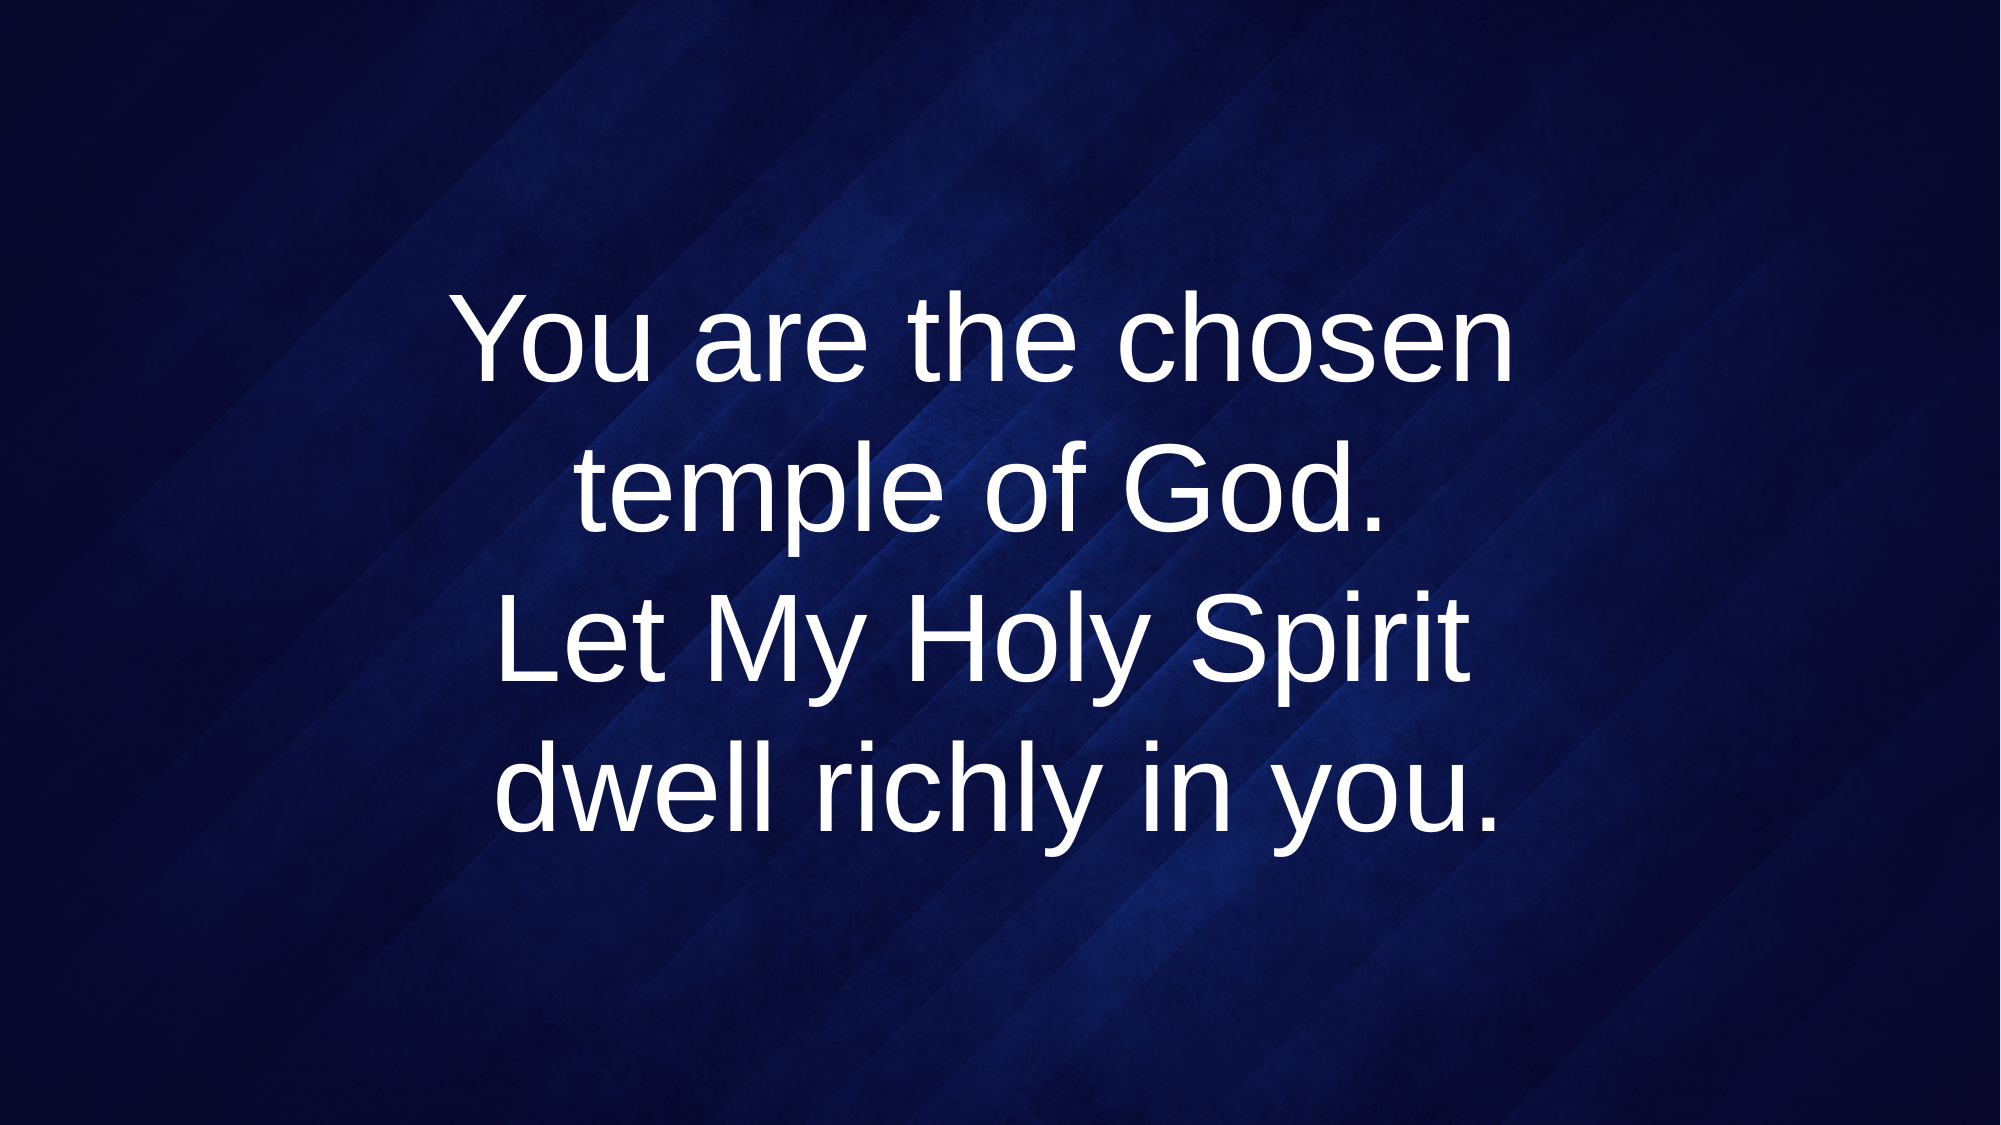

# You are the chosen temple of God. Let My Holy Spirit dwell richly in you.